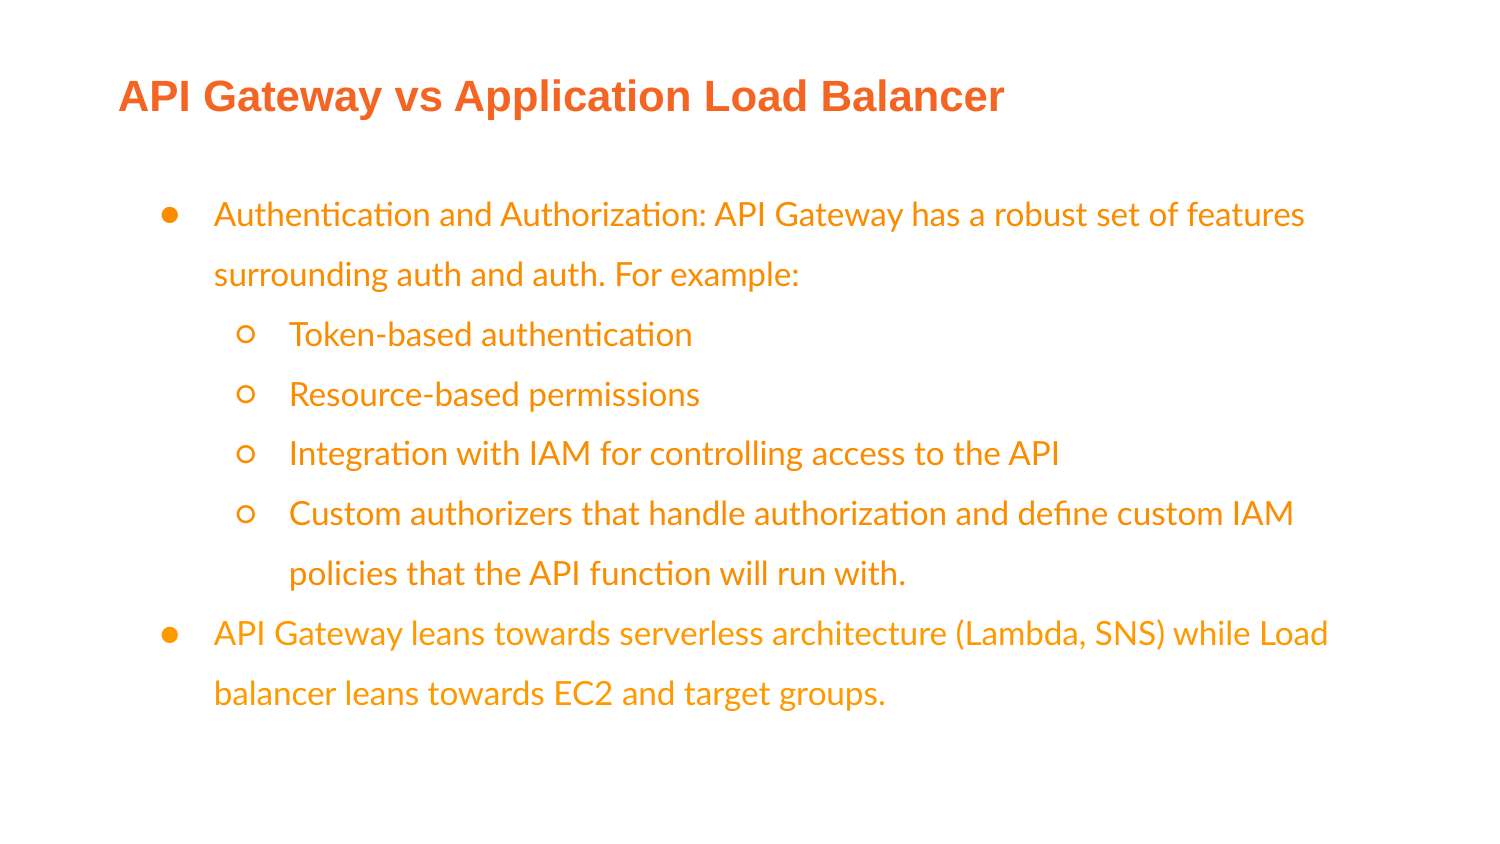

API Gateway vs Application Load Balancer
Authentication and Authorization: API Gateway has a robust set of features surrounding auth and auth. For example:
Token-based authentication
Resource-based permissions
Integration with IAM for controlling access to the API
Custom authorizers that handle authorization and define custom IAM policies that the API function will run with.
API Gateway leans towards serverless architecture (Lambda, SNS) while Load balancer leans towards EC2 and target groups.